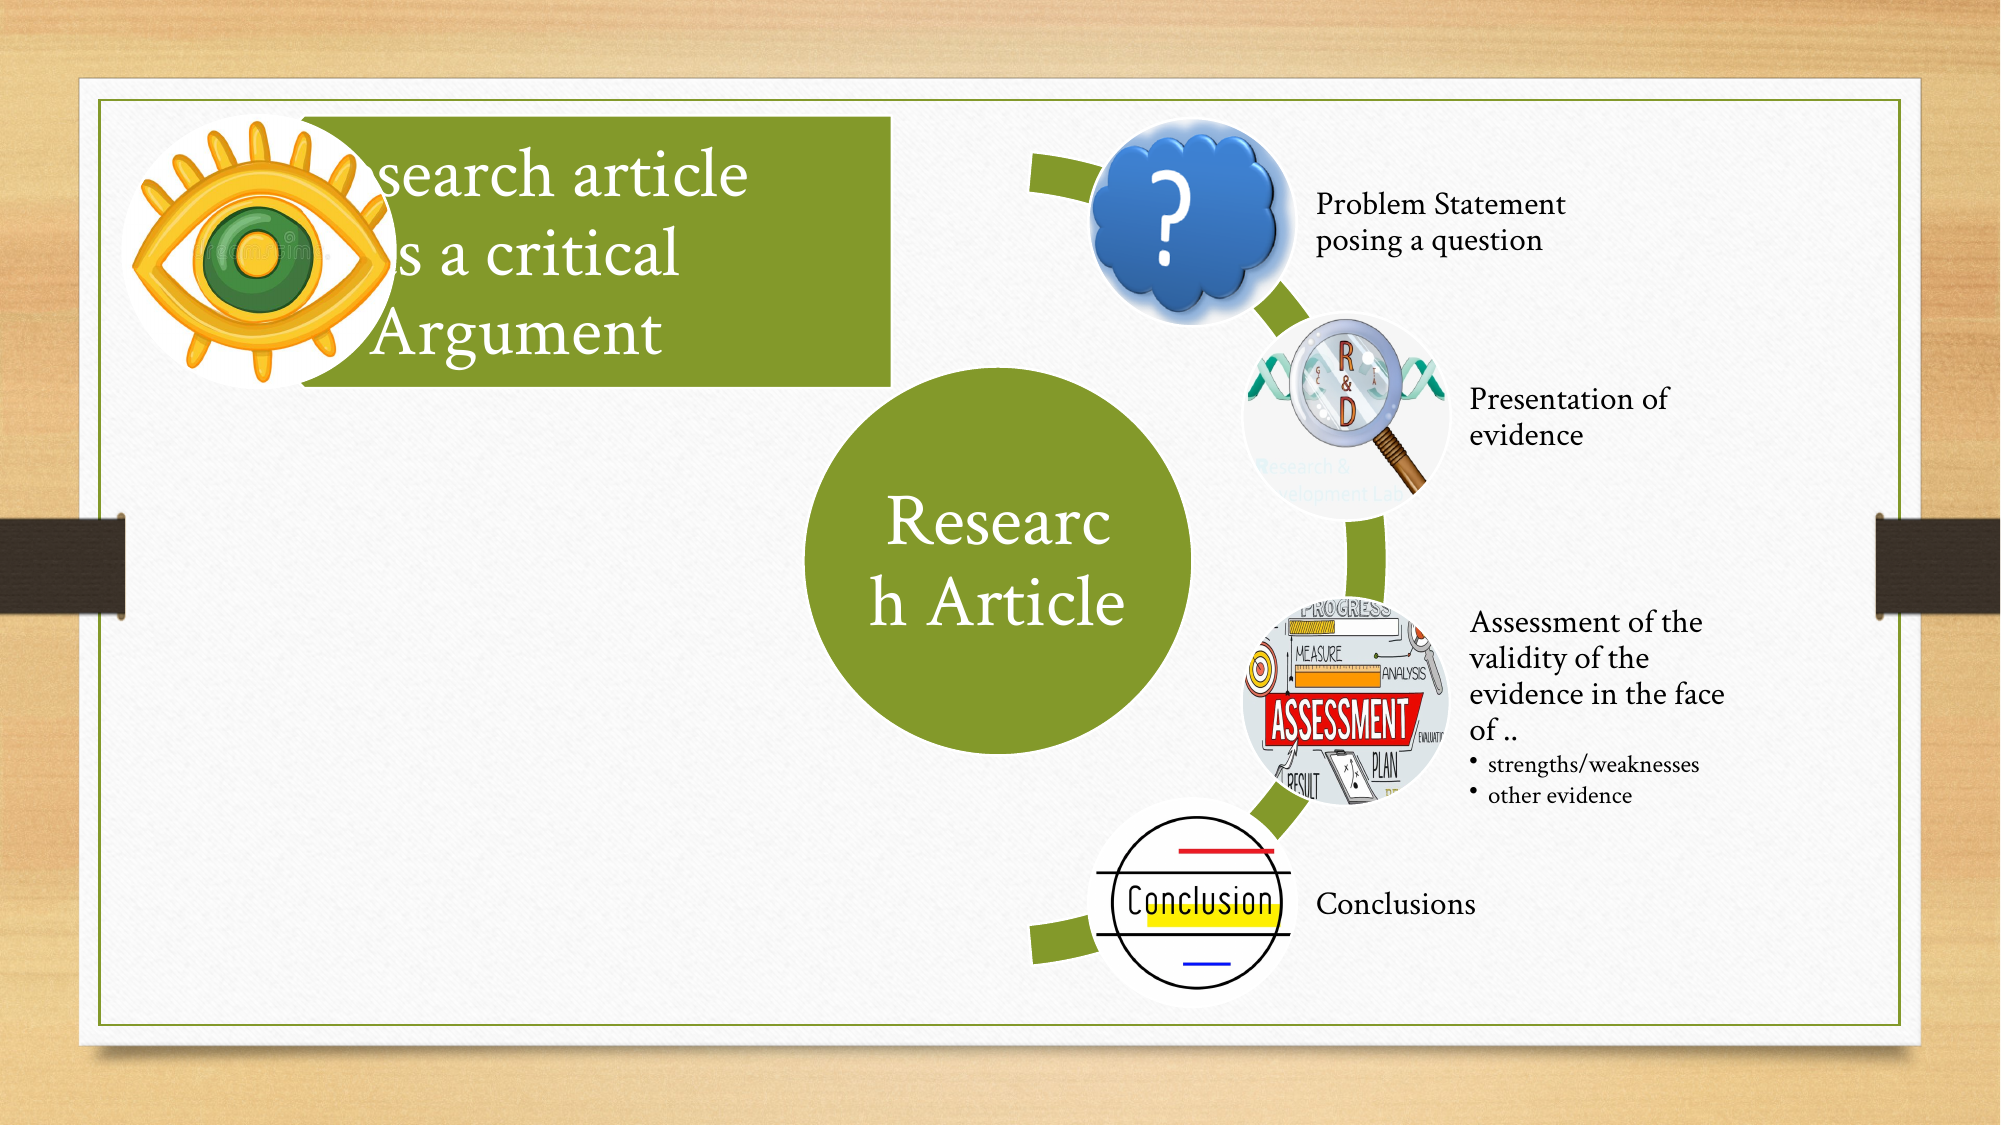

Research article as a critical Argument
Research Article
Problem Statement posing a question
Presentation of evidence
Assessment of the validity of the evidence in the face of ..
strengths/weaknesses
other evidence
Conclusions